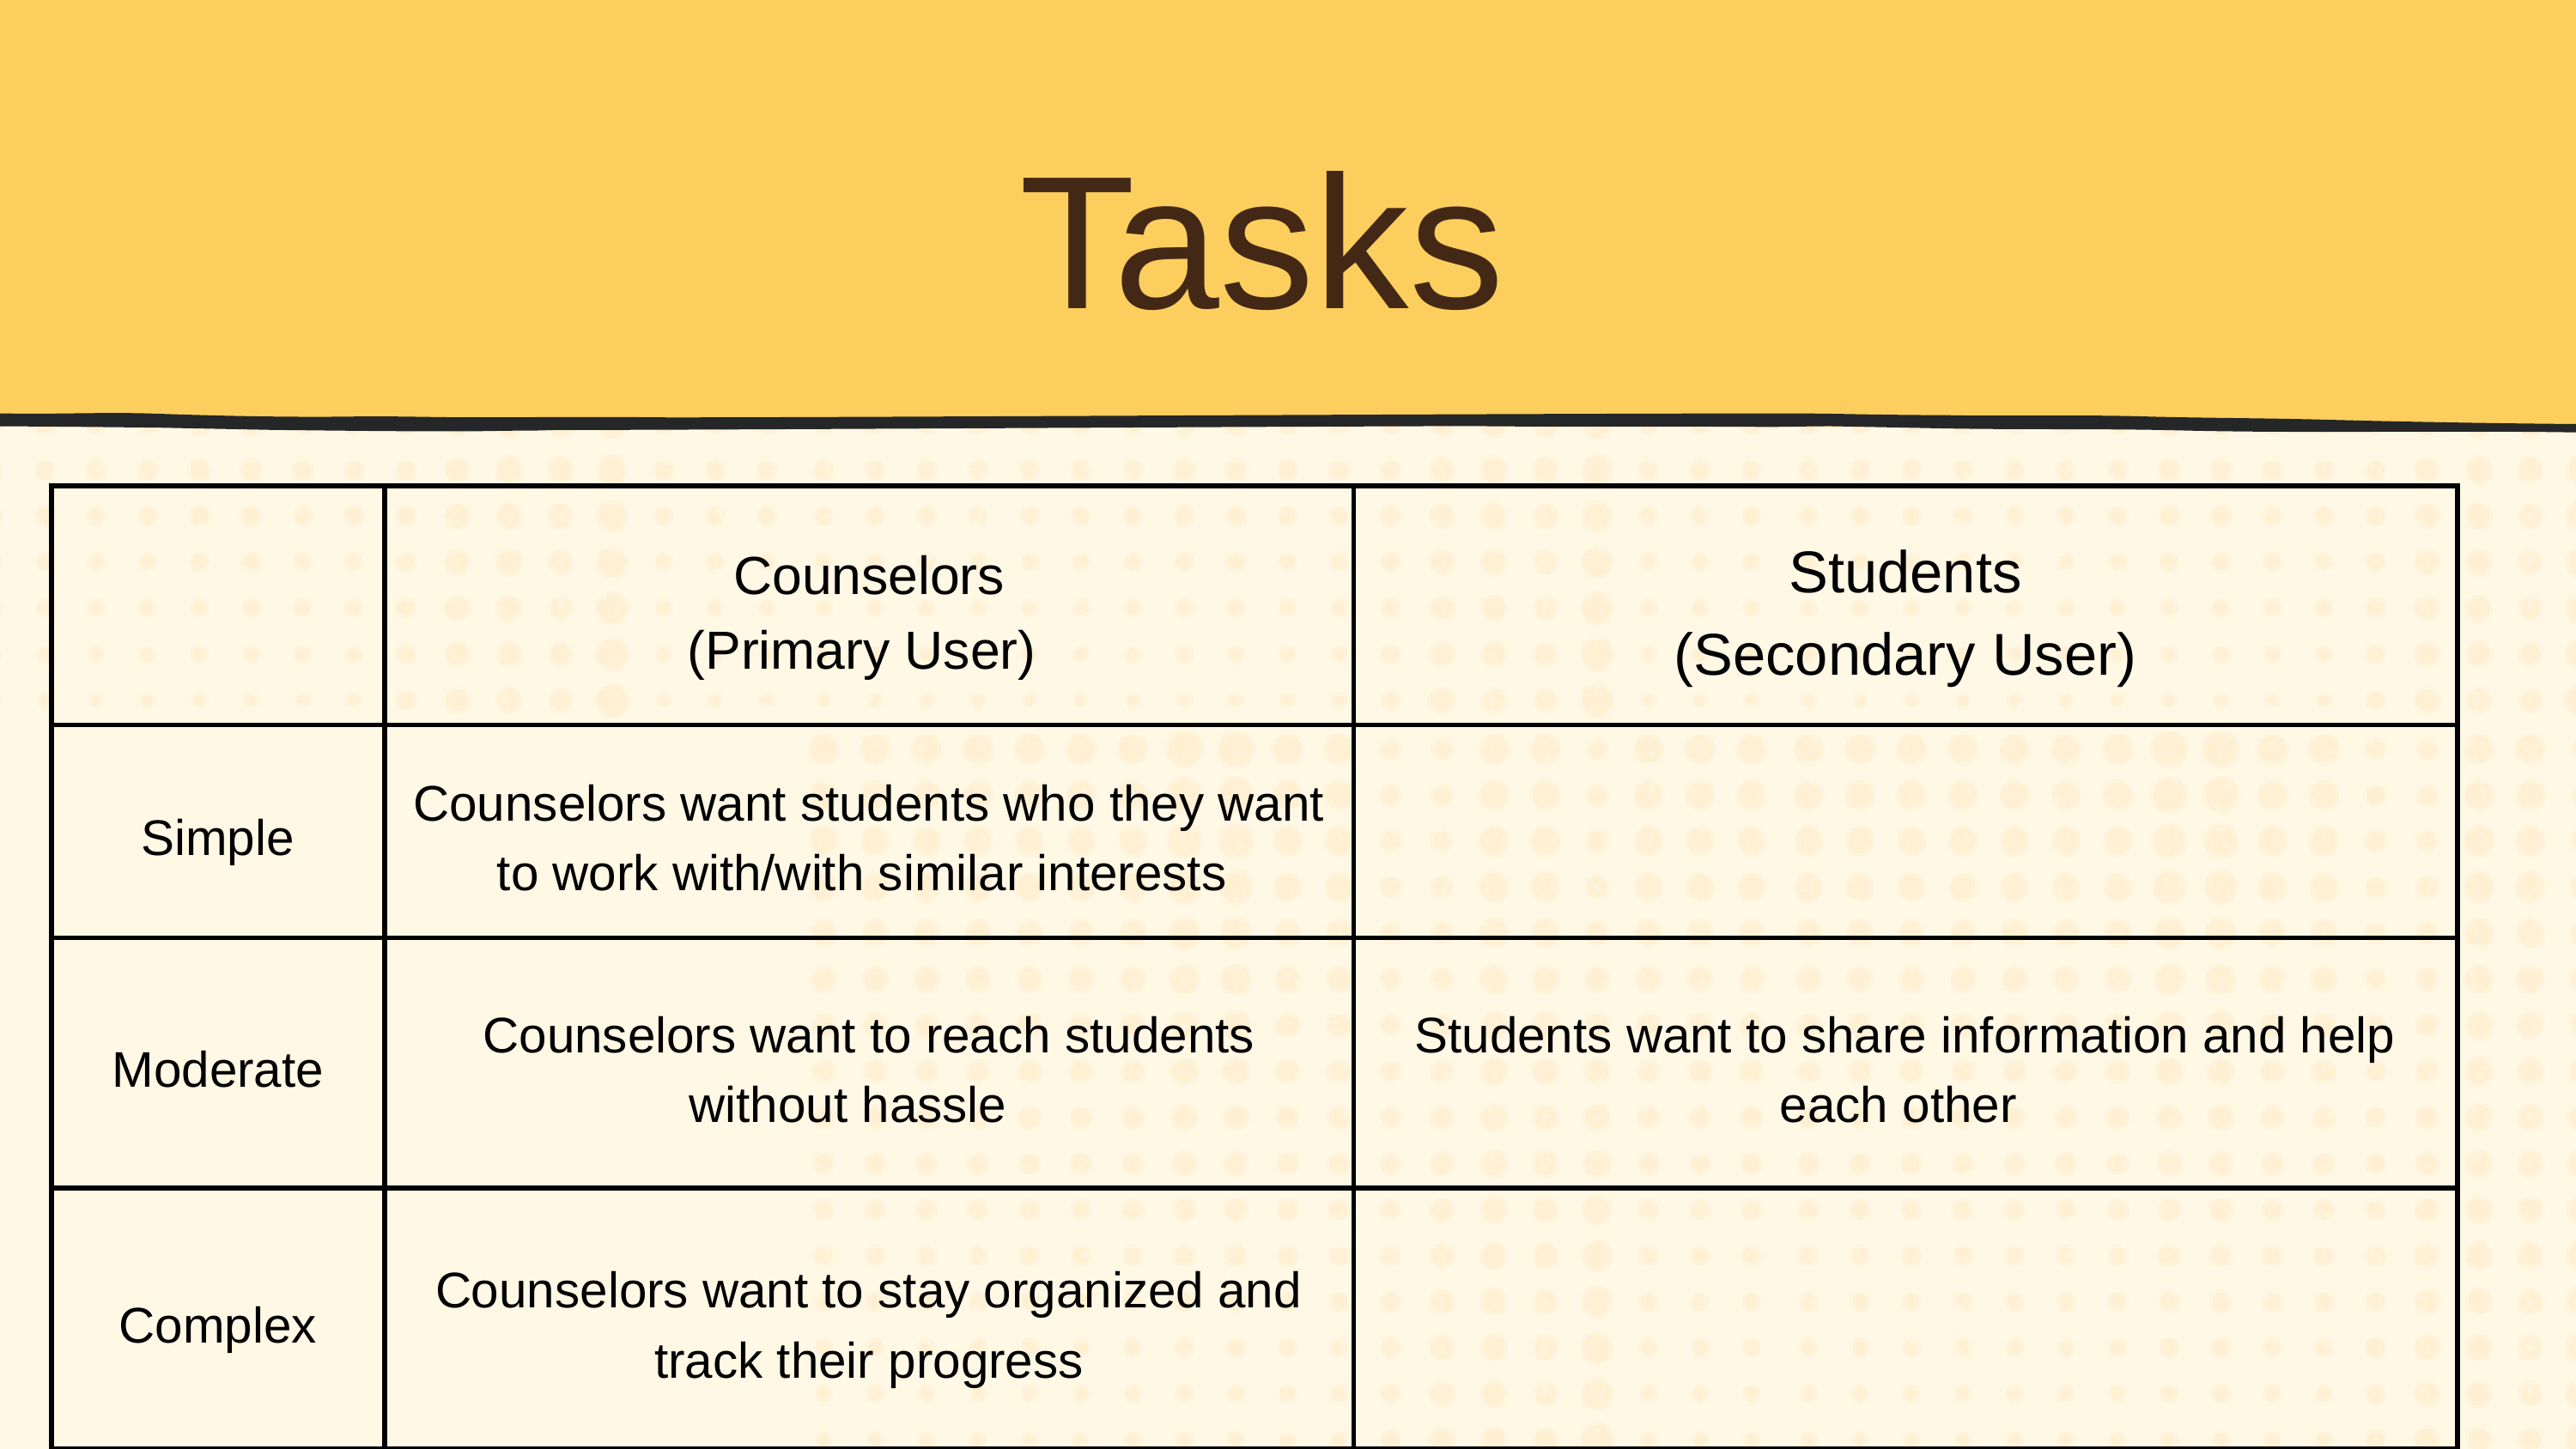

Tasks
|  | Counselors (Primary User) | Students (Secondary User) |
| --- | --- | --- |
| Simple | Counselors want students who they want to work with/with similar interests |  |
| Moderate | Counselors want to reach students without hassle | Students want to share information and help each other |
| Complex | Counselors want to stay organized and track their progress |  |